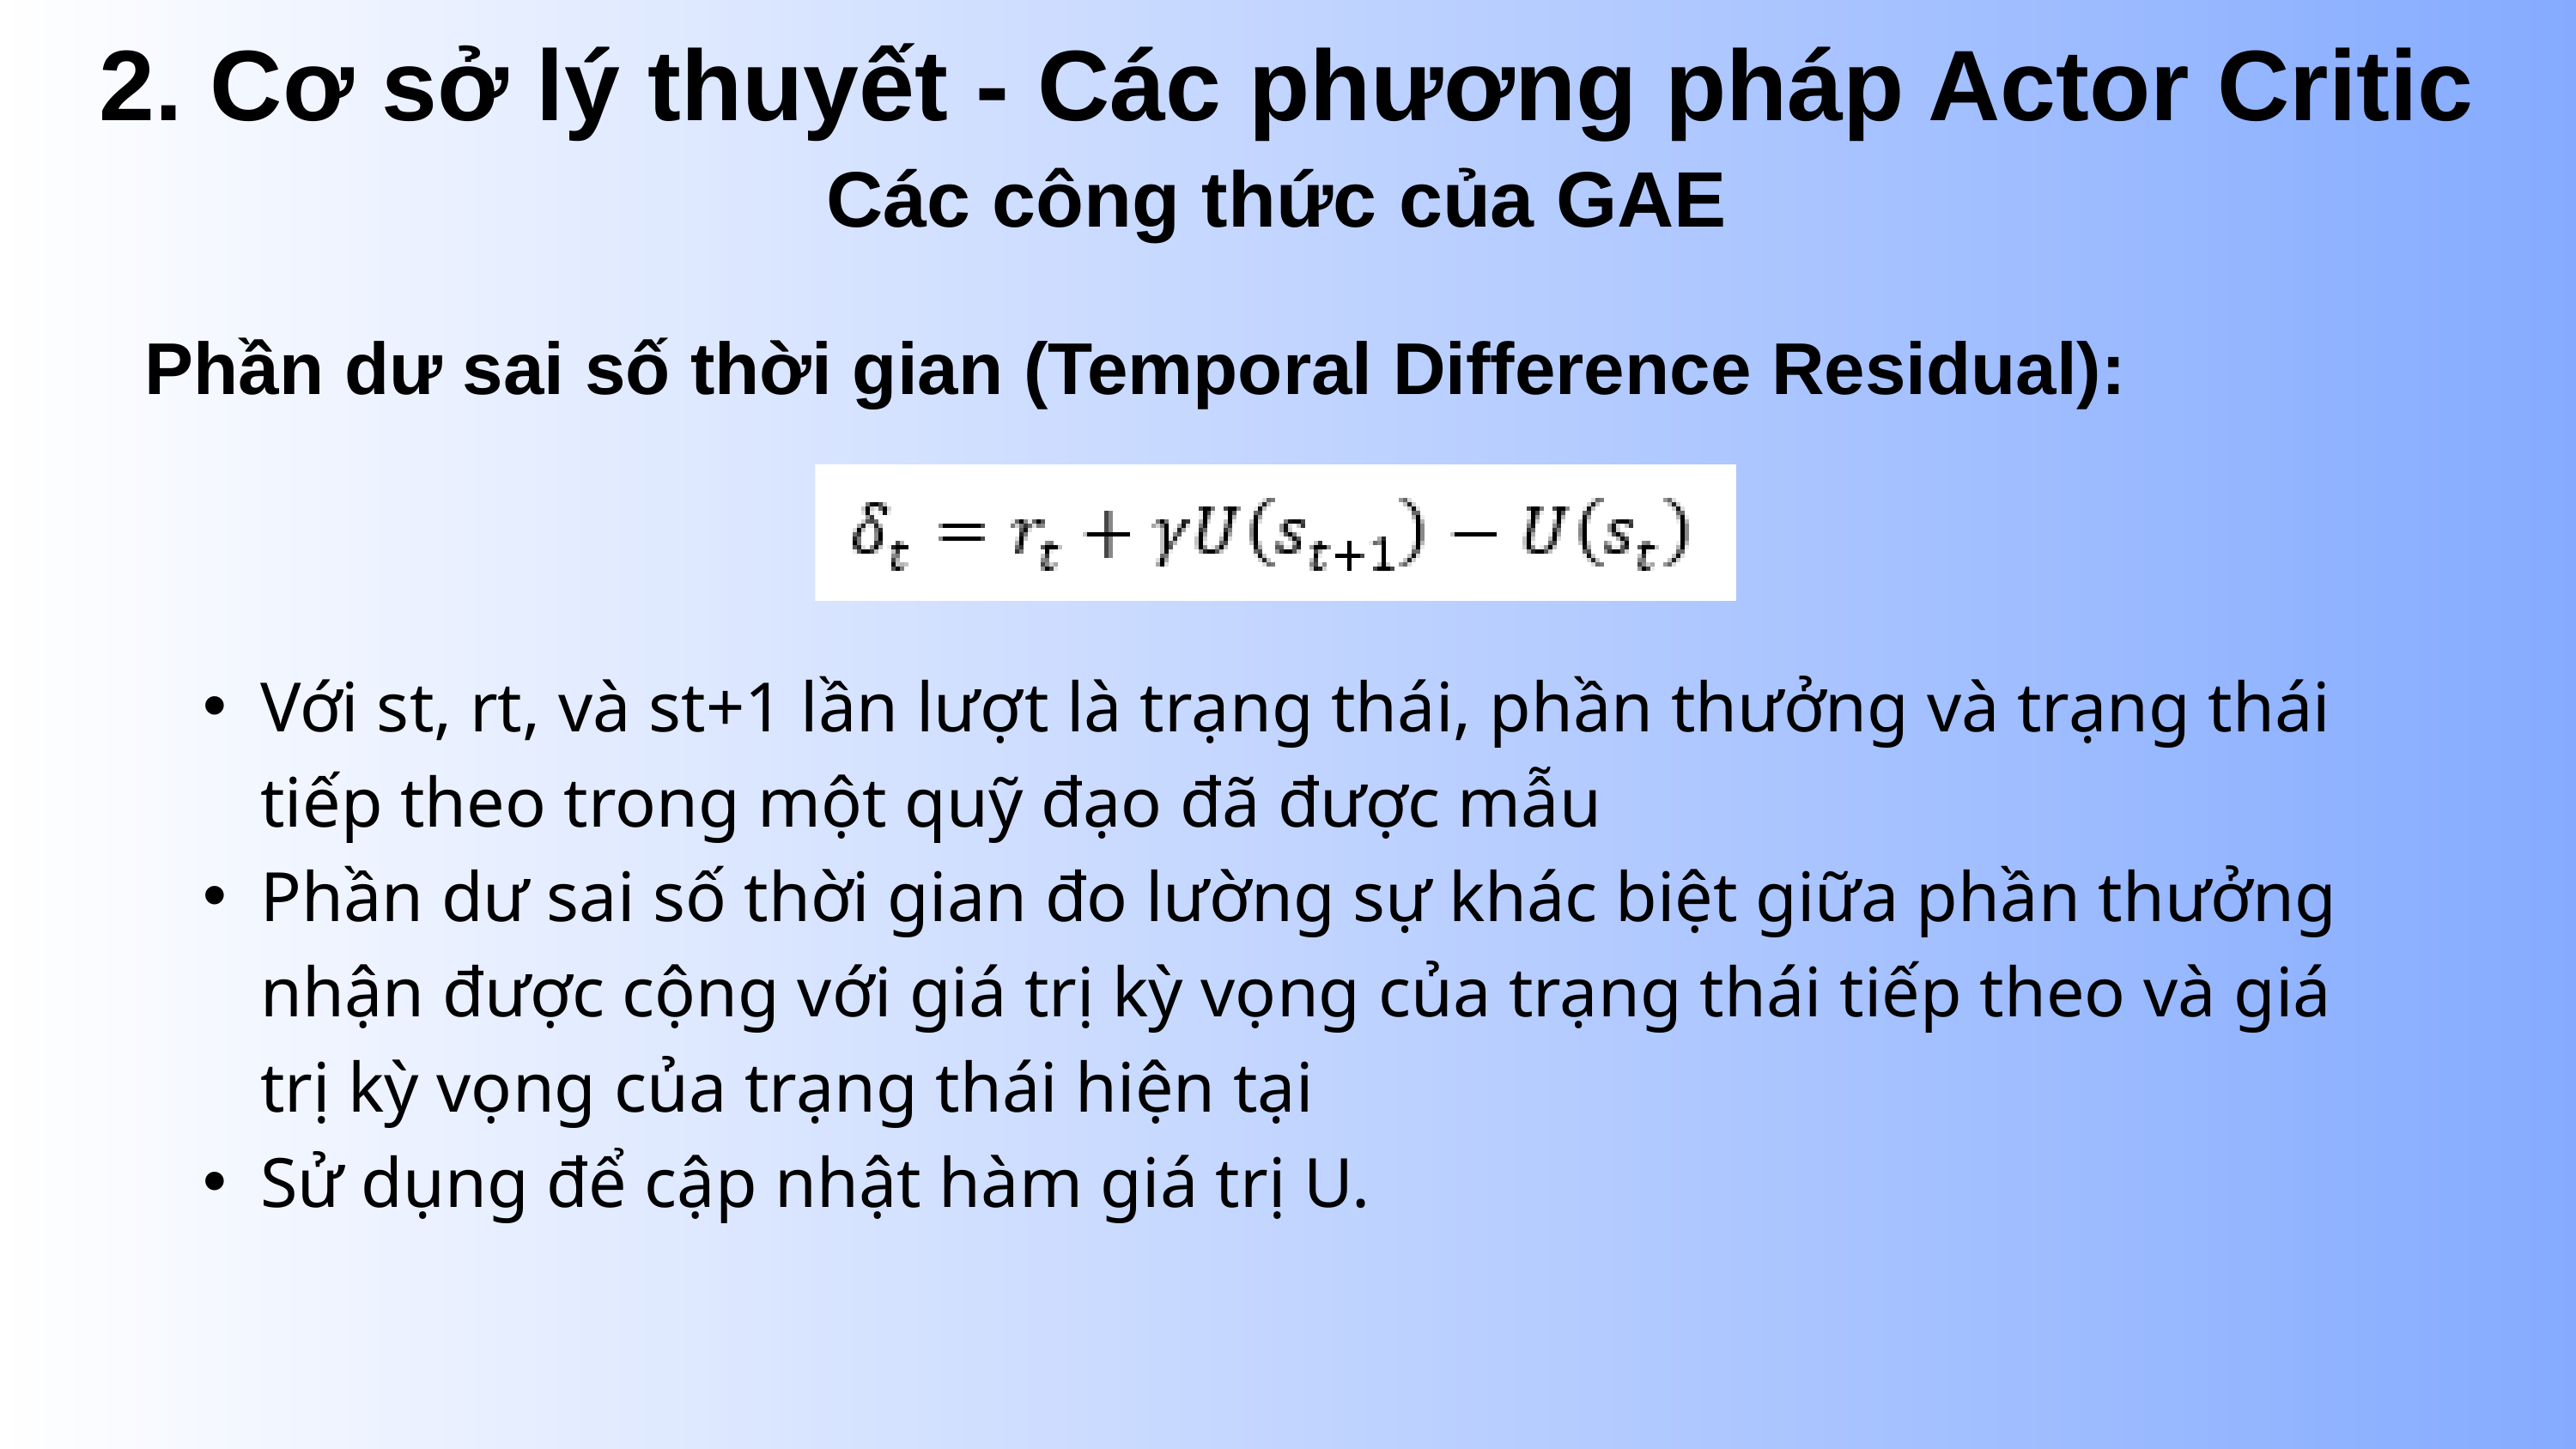

2. Cơ sở lý thuyết - Các phương pháp Actor Critic
Các công thức của GAE
Phần dư sai số thời gian (Temporal Difference Residual):

Với st, rt, và st+1 lần lượt là trạng thái, phần thưởng và trạng thái tiếp theo trong một quỹ đạo đã được mẫu
Phần dư sai số thời gian đo lường sự khác biệt giữa phần thưởng nhận được cộng với giá trị kỳ vọng của trạng thái tiếp theo và giá trị kỳ vọng của trạng thái hiện tại
Sử dụng để cập nhật hàm giá trị U.